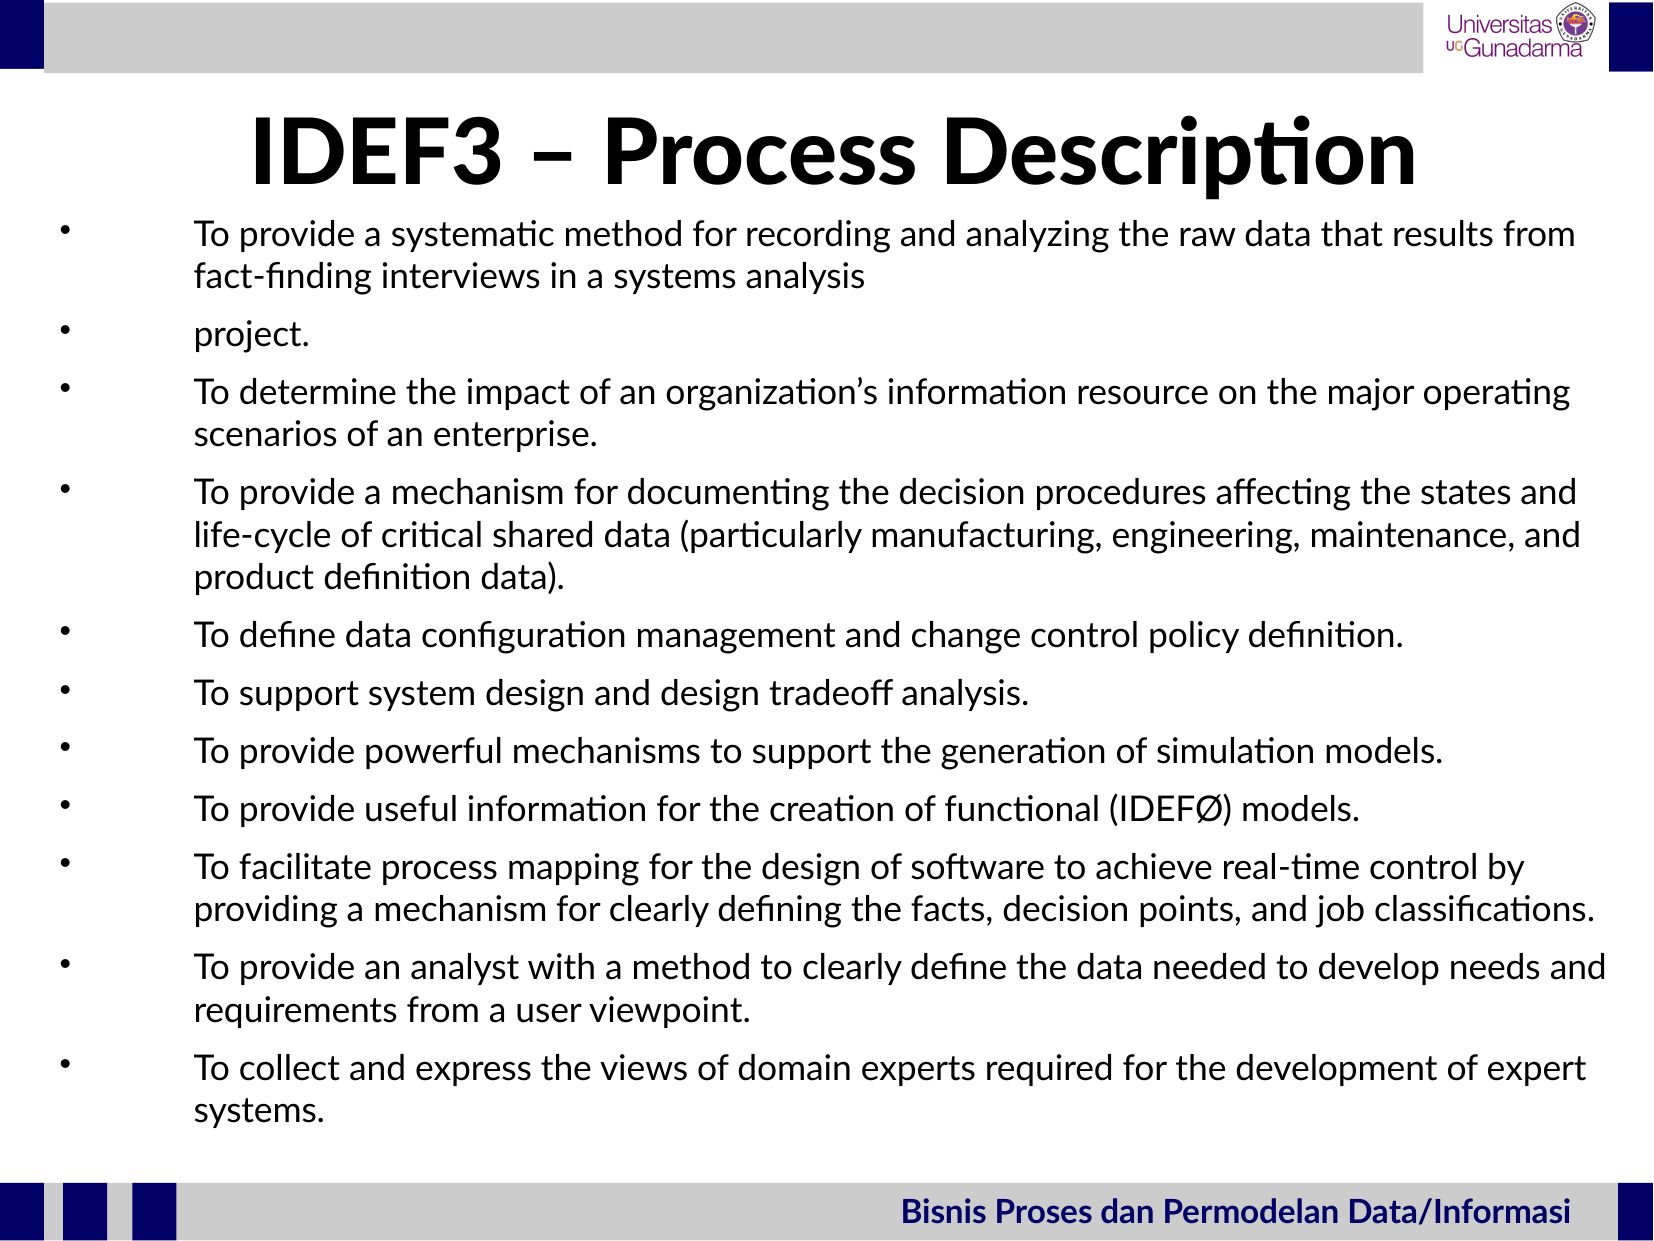

IDEF3 – Process Description
To provide a systematic method for recording and analyzing the raw data that results from fact-finding interviews in a systems analysis
project.
To determine the impact of an organization’s information resource on the major operating scenarios of an enterprise.
To provide a mechanism for documenting the decision procedures affecting the states and life-cycle of critical shared data (particularly manufacturing, engineering, maintenance, and product definition data).
To define data configuration management and change control policy definition.
To support system design and design tradeoff analysis.
To provide powerful mechanisms to support the generation of simulation models.
To provide useful information for the creation of functional (IDEFØ) models.
To facilitate process mapping for the design of software to achieve real-time control by providing a mechanism for clearly defining the facts, decision points, and job classifications.
To provide an analyst with a method to clearly define the data needed to develop needs and requirements from a user viewpoint.
To collect and express the views of domain experts required for the development of expert systems.